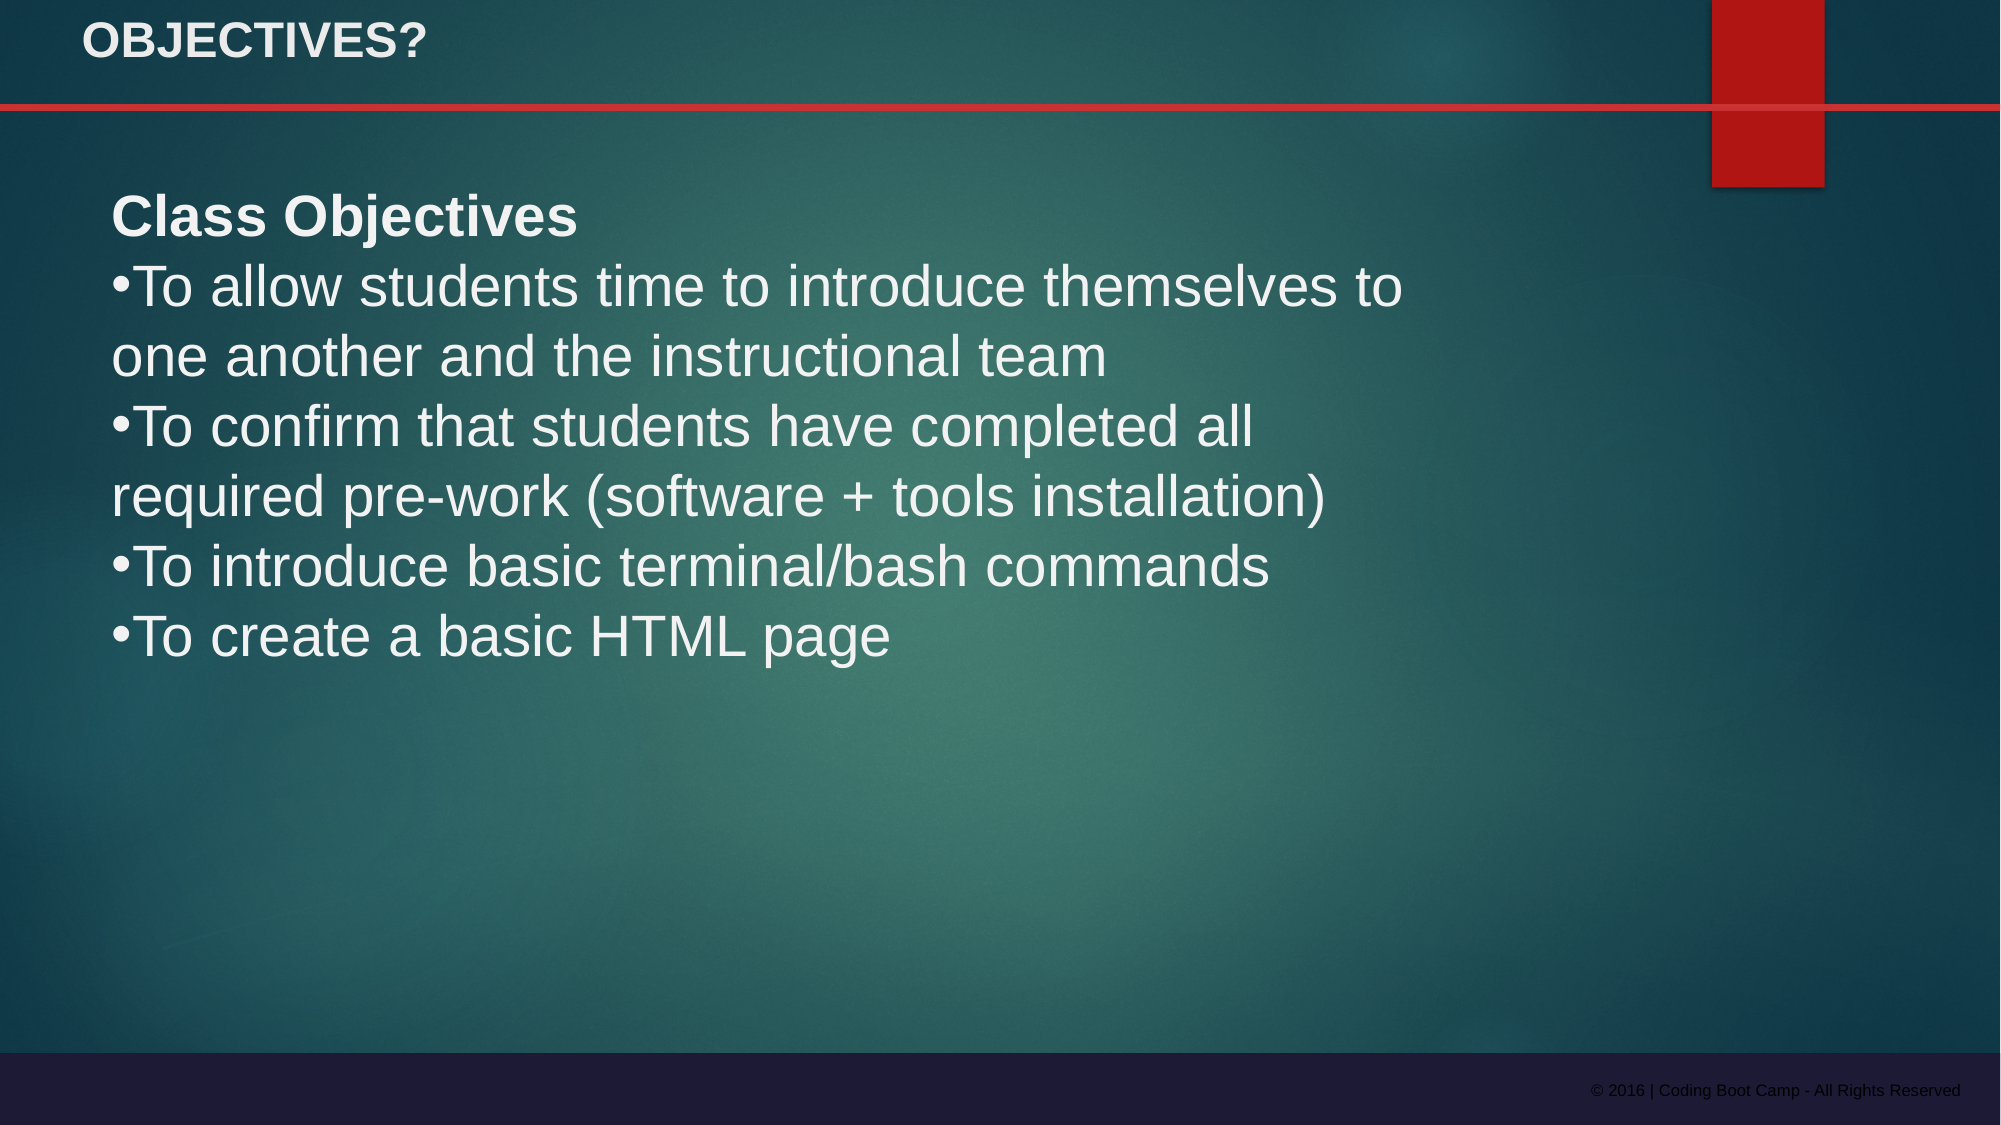

# OBJECTIVES?
Class Objectives
To allow students time to introduce themselves to one another and the instructional team
To confirm that students have completed all required pre-work (software + tools installation)
To introduce basic terminal/bash commands
To create a basic HTML page